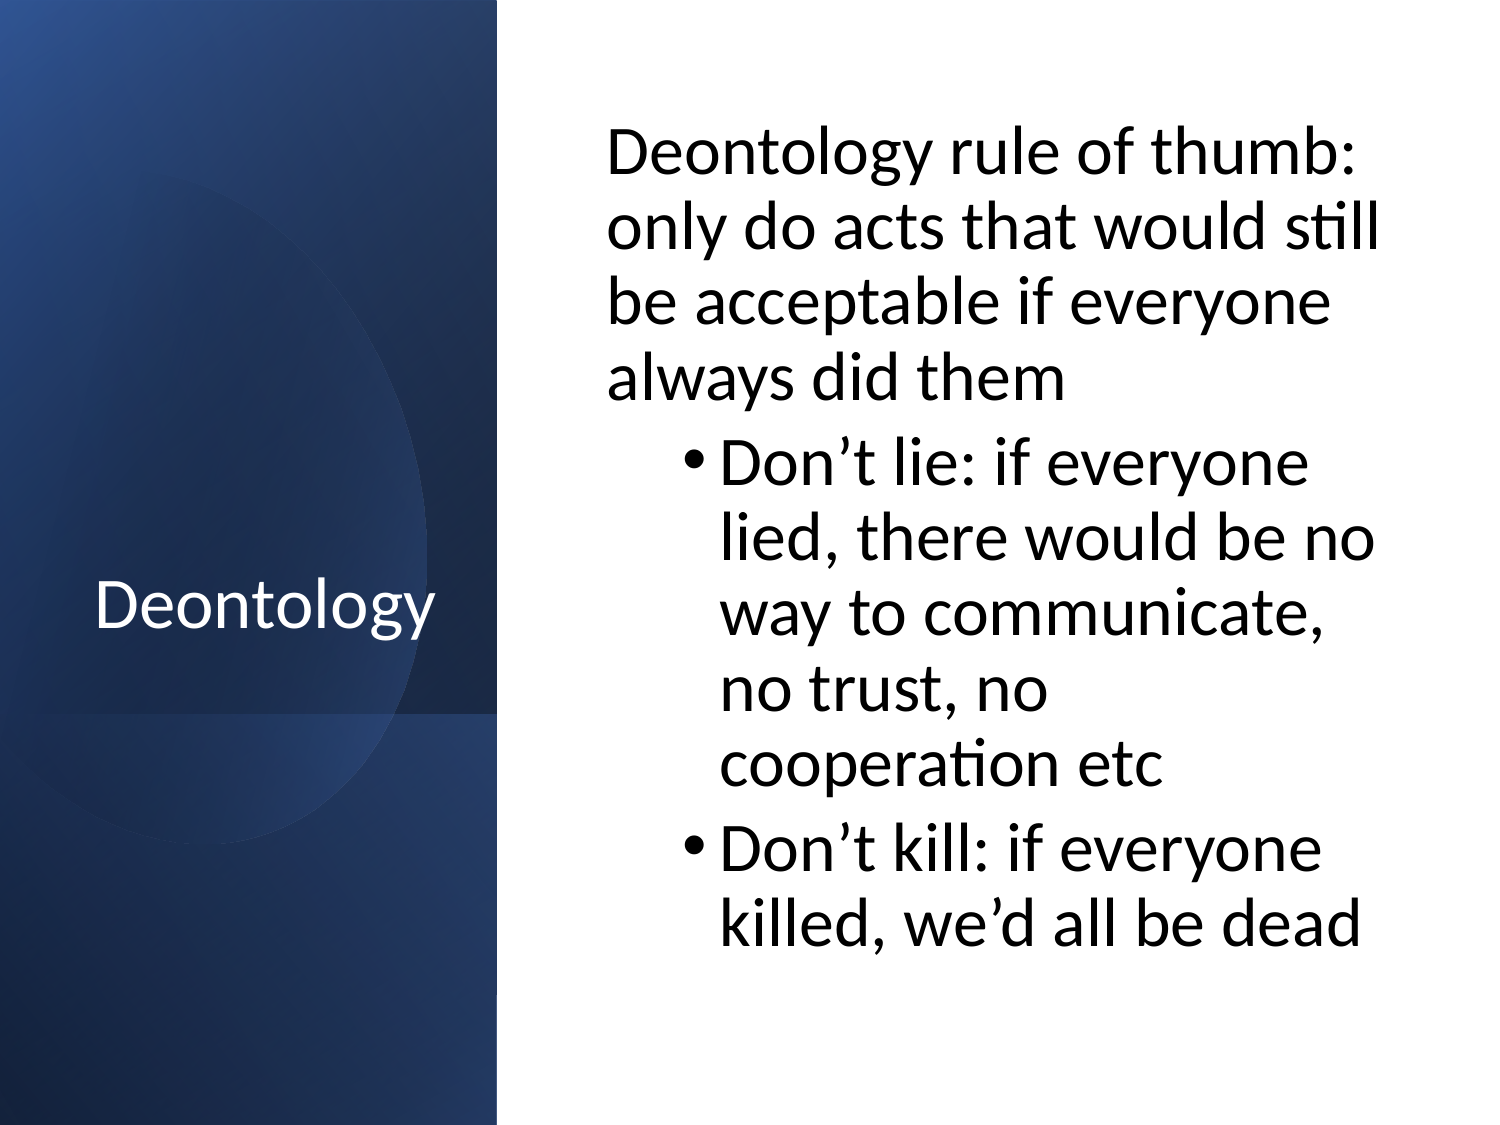

# Deontology
Deontology rule of thumb: only do acts that would still be acceptable if everyone always did them
Don’t lie: if everyone lied, there would be no way to communicate, no trust, no cooperation etc
Don’t kill: if everyone killed, we’d all be dead